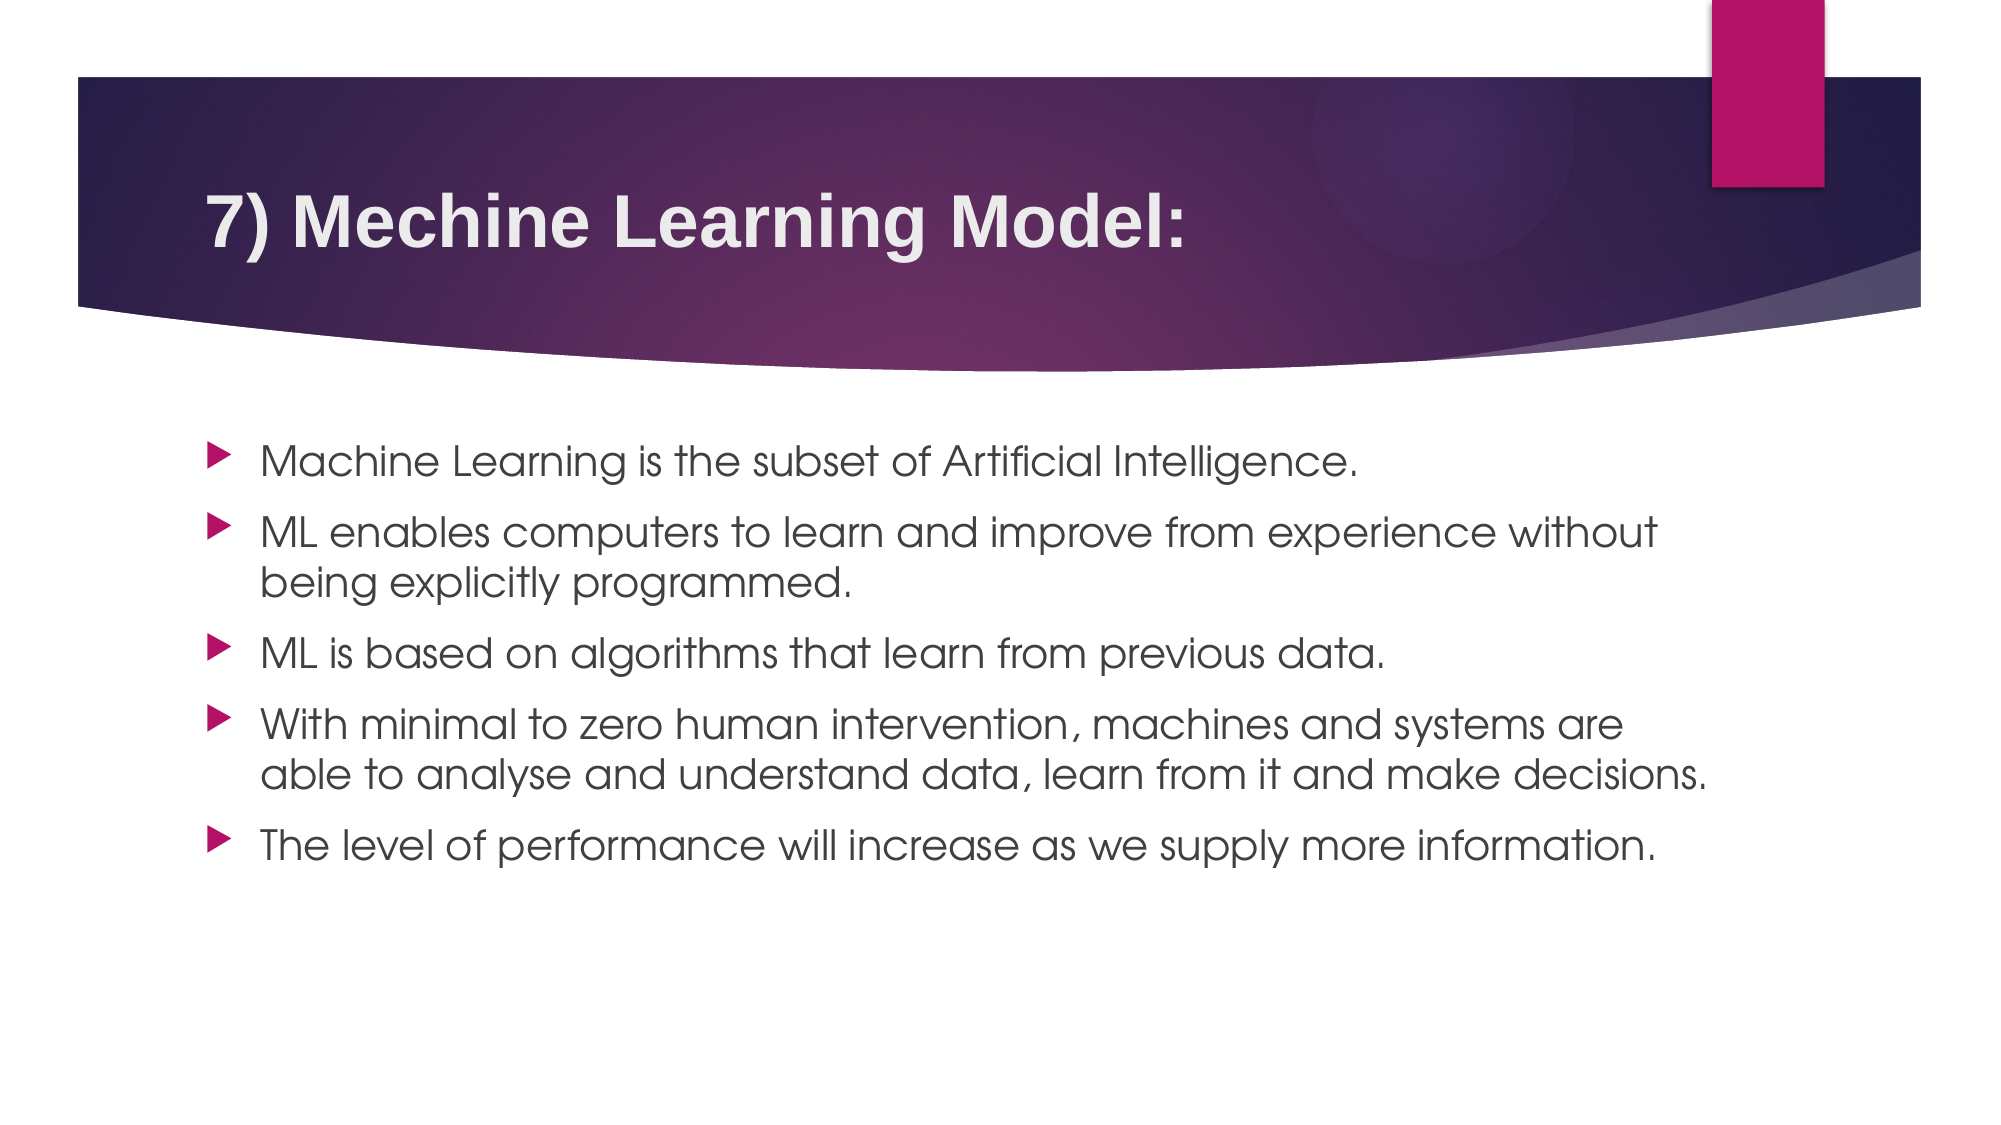

# 7) Mechine Learning Model:
Machine Learning is the subset of Artificial Intelligence.
ML enables computers to learn and improve from experience without being explicitly programmed.
ML is based on algorithms that learn from previous data.
With minimal to zero human intervention, machines and systems are able to analyse and understand data, learn from it and make decisions.
The level of performance will increase as we supply more information.